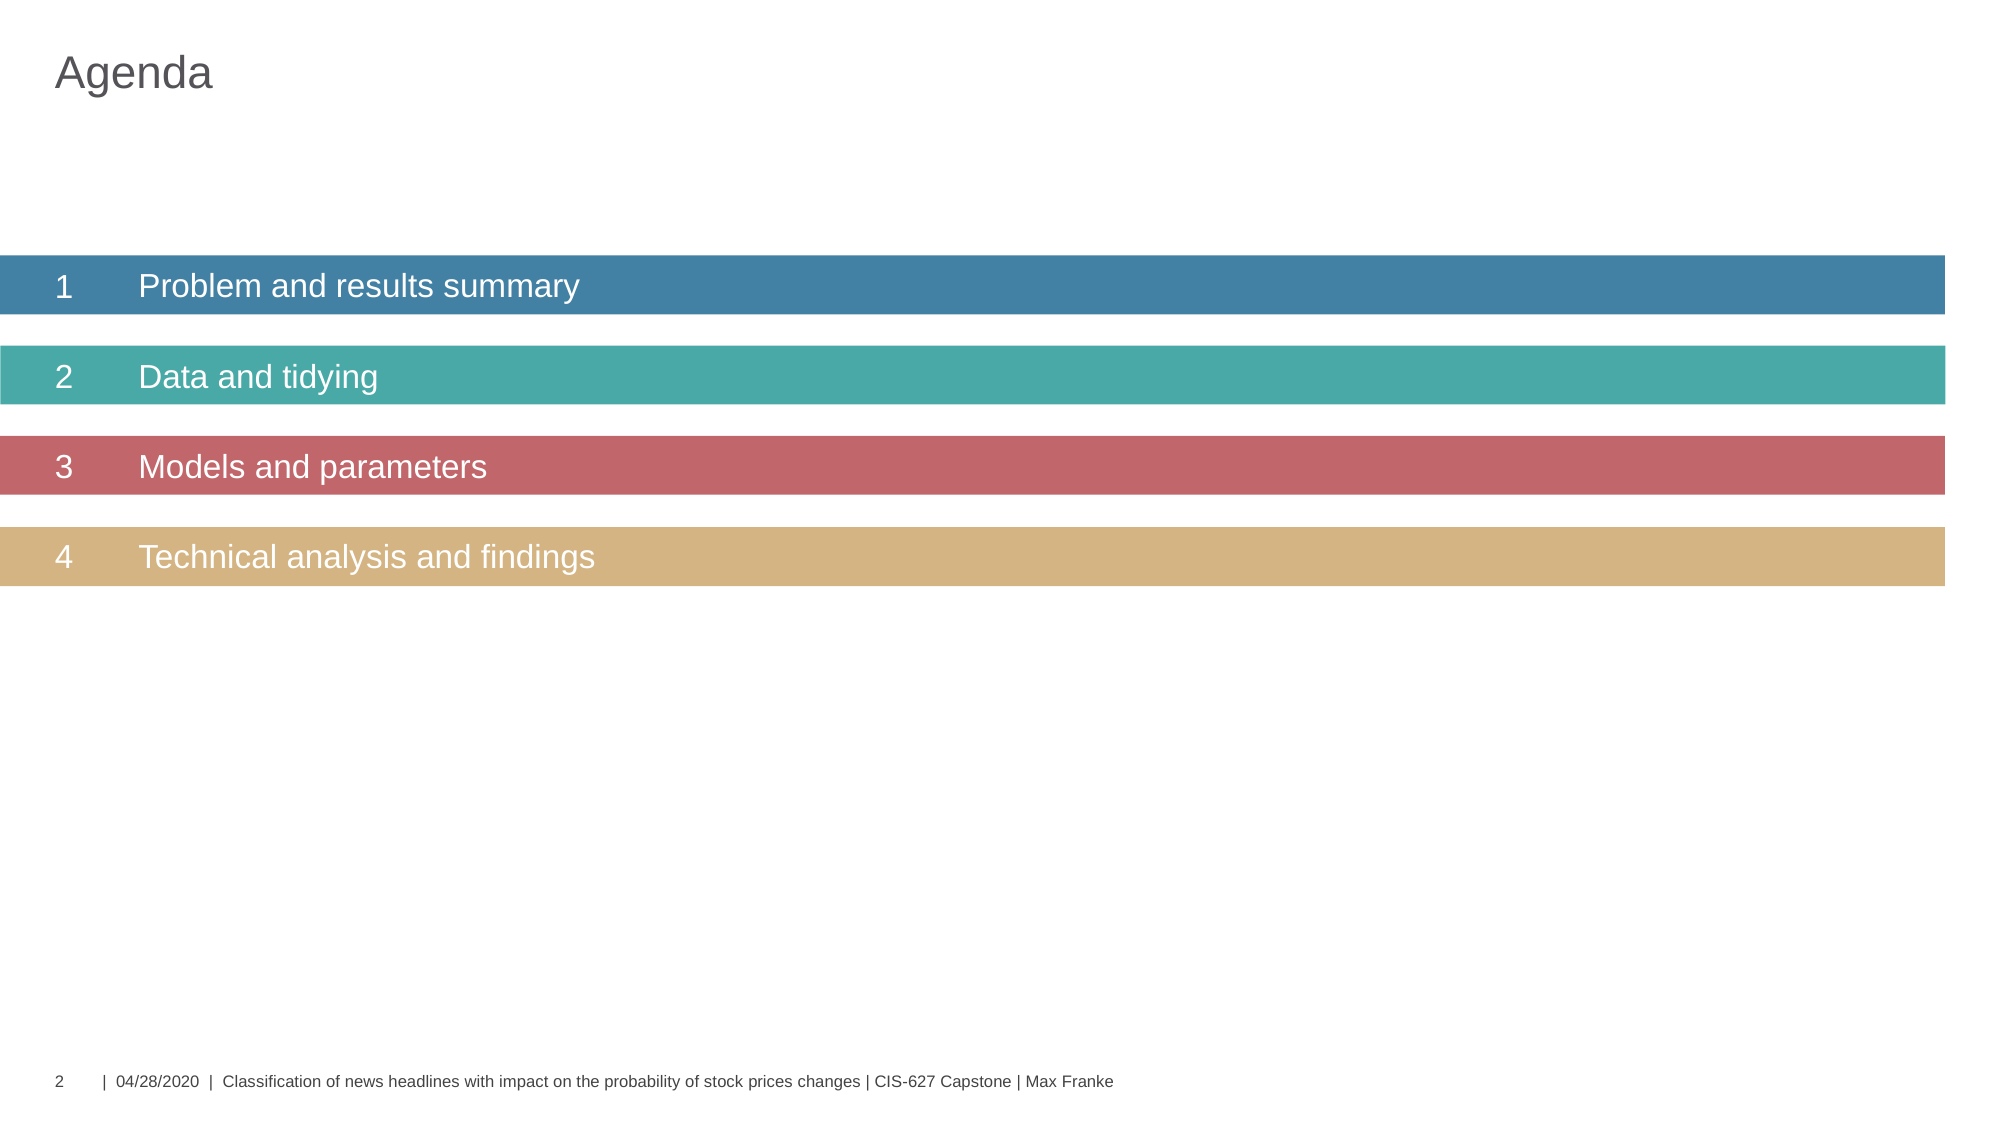

# Agenda

1
Problem and results summary

2
Data and tidying

3
Models and parameters
4
Technical analysis and findings